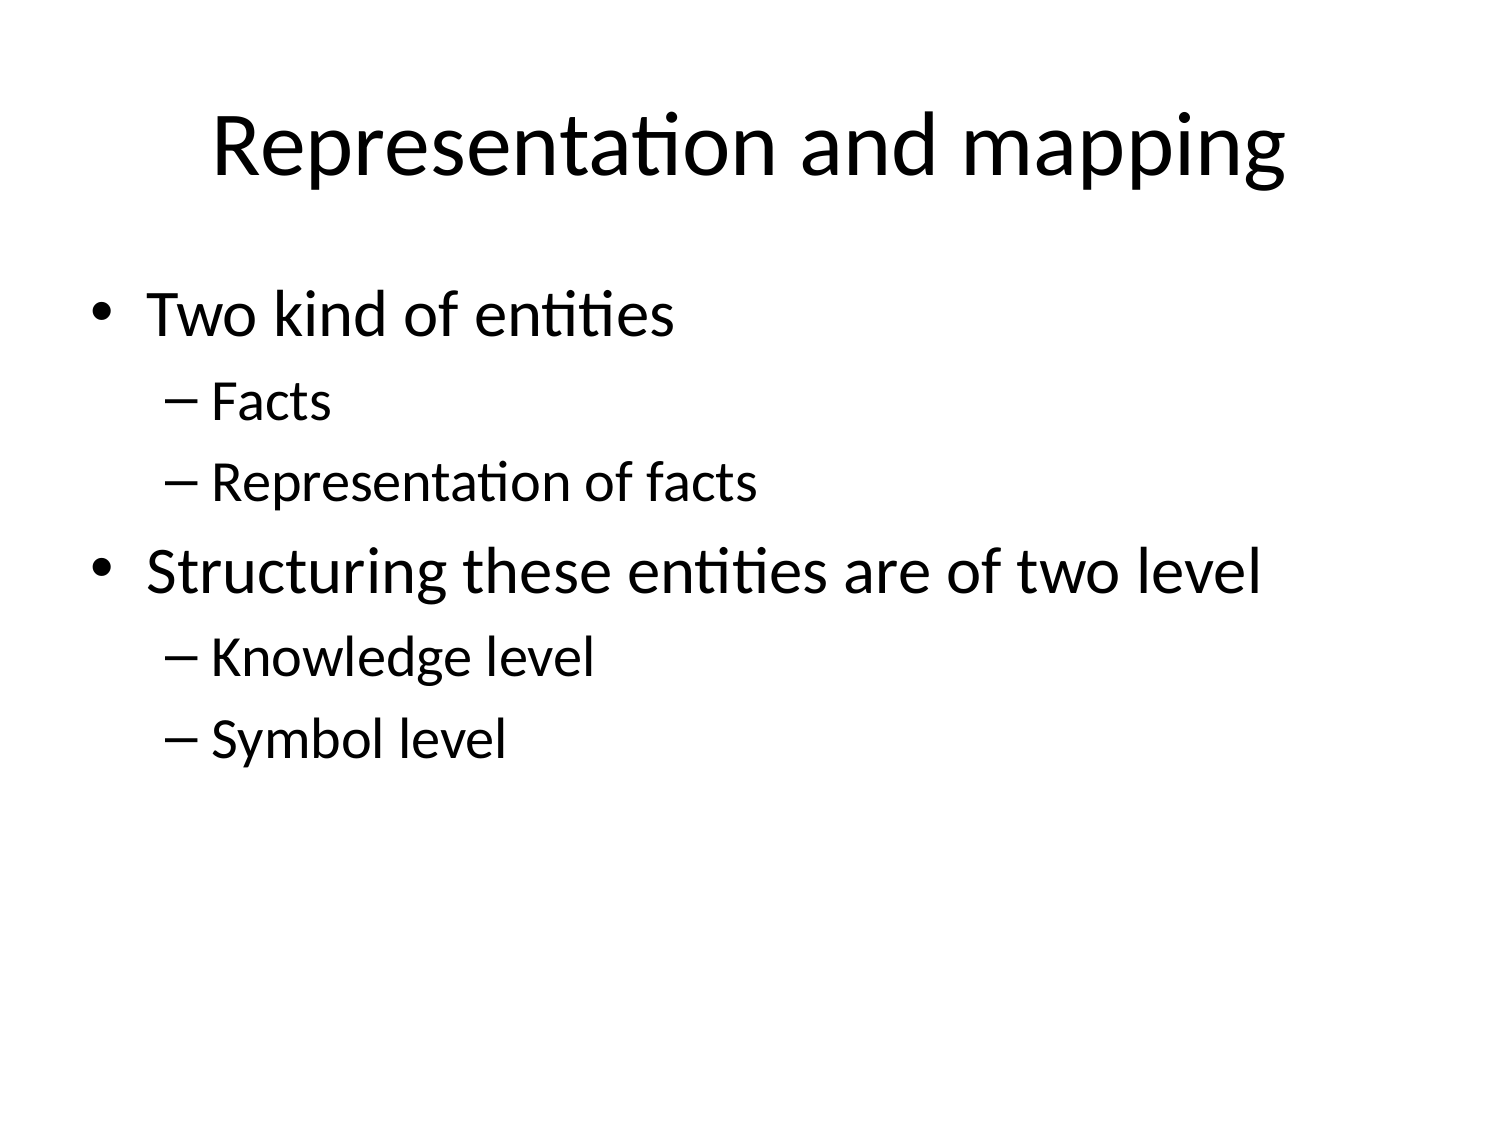

# Representation and mapping
Two kind of entities
Facts
Representation of facts
Structuring these entities are of two level
Knowledge level
Symbol level